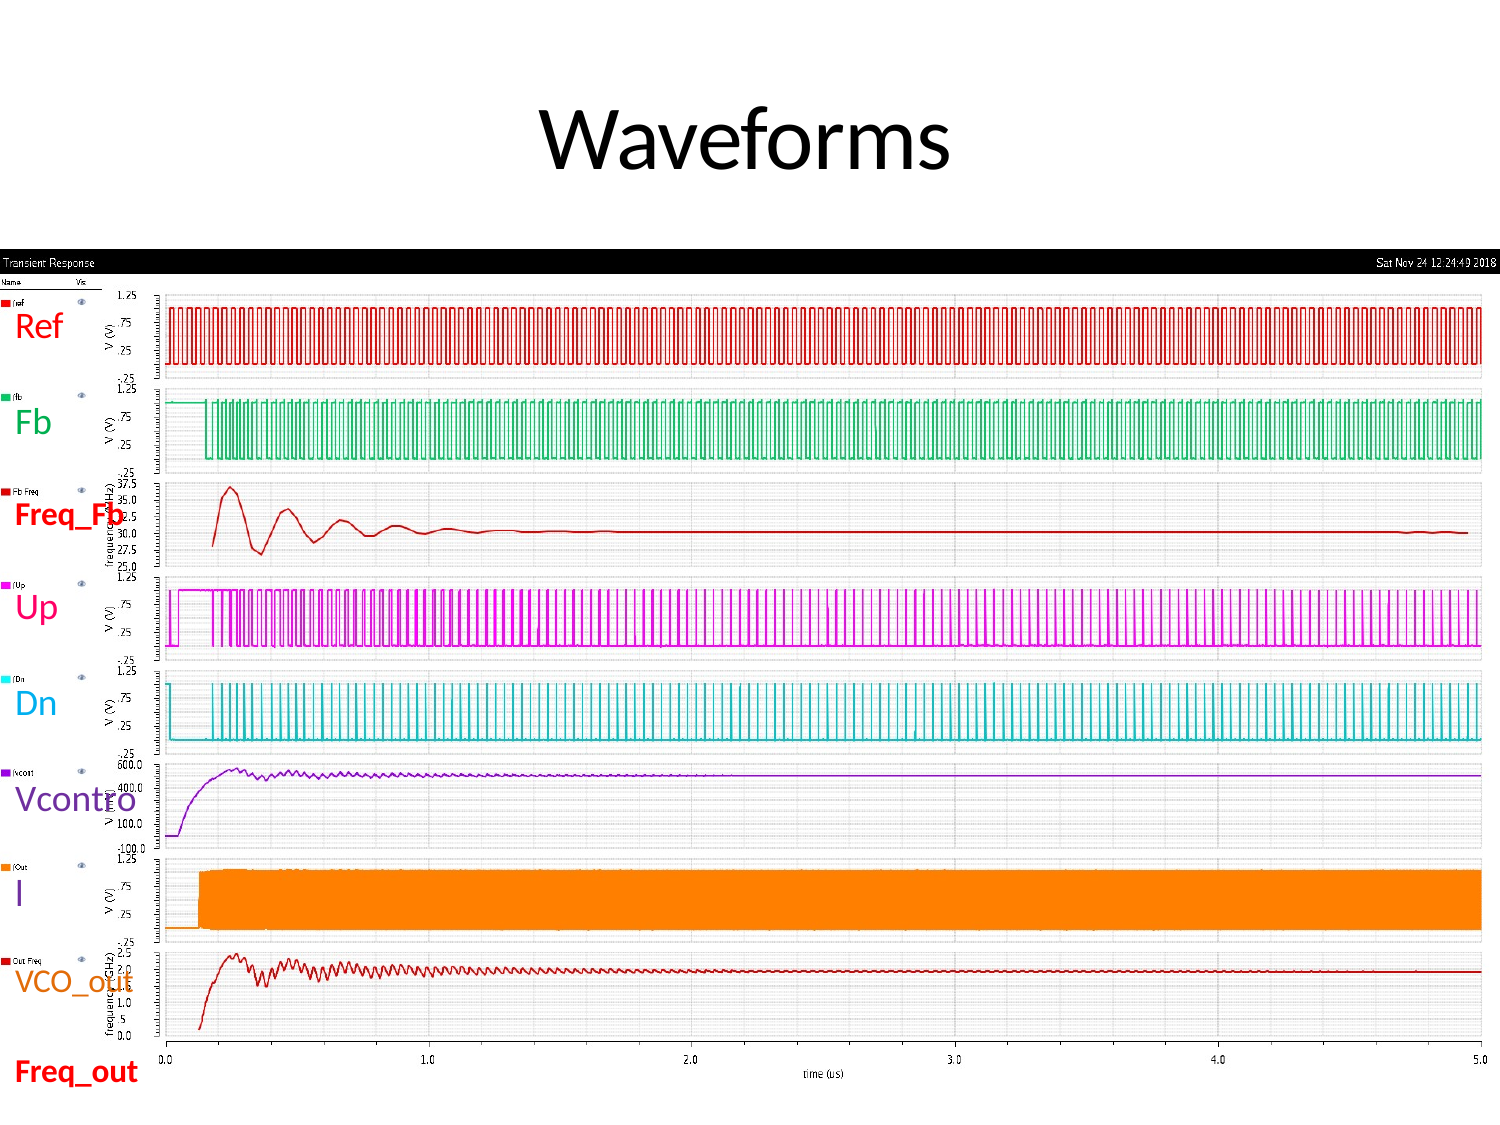

# Waveforms

Ref

Fb

Freq_Fb

Up
Dn  Vcontrol  VCO_out

Freq_out